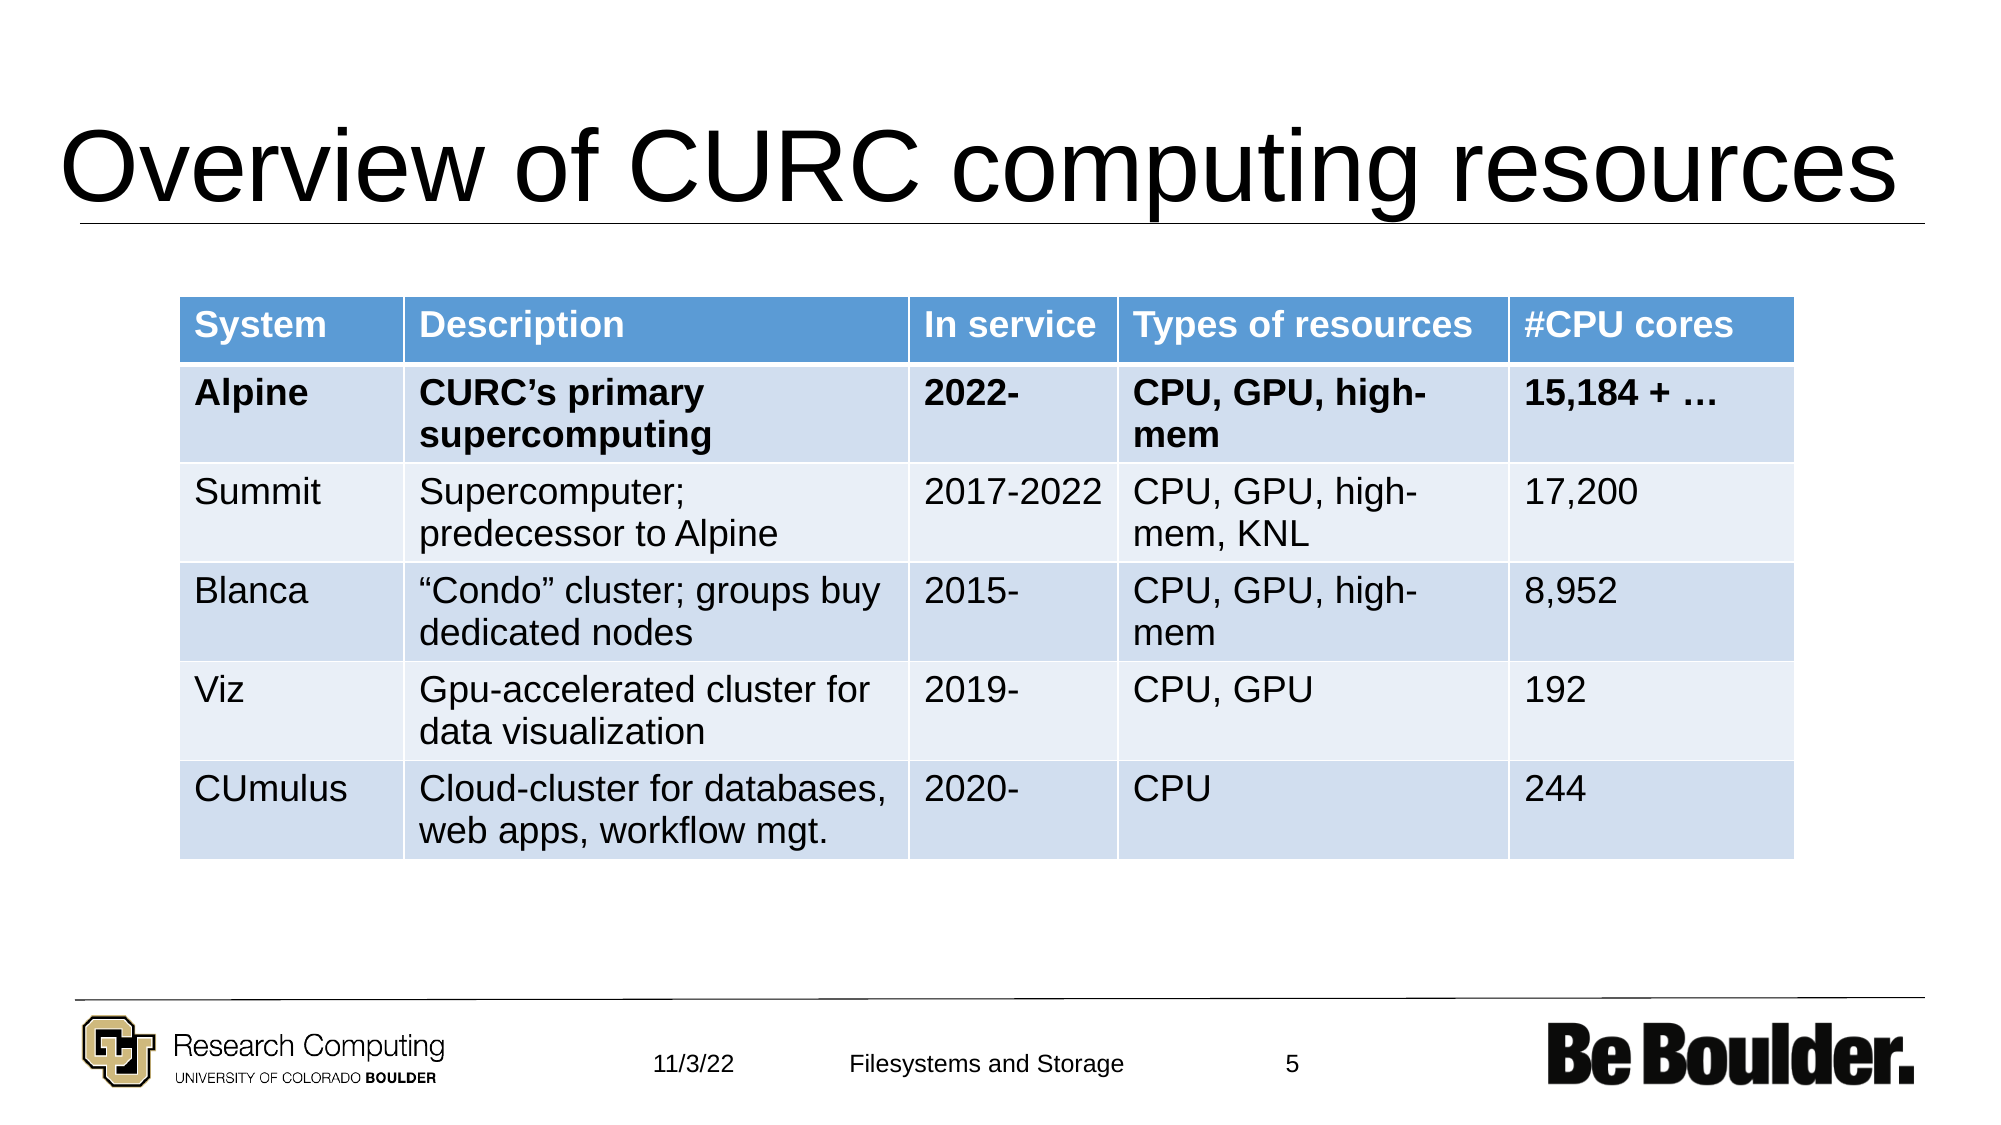

# Overview of CURC computing resources
| System | Description | In service | Types of resources | #CPU cores |
| --- | --- | --- | --- | --- |
| Alpine | CURC’s primary supercomputing | 2022- | CPU, GPU, high-mem | 15,184 + … |
| Summit | Supercomputer; predecessor to Alpine | 2017-2022 | CPU, GPU, high-mem, KNL | 17,200 |
| Blanca | “Condo” cluster; groups buy dedicated nodes | 2015- | CPU, GPU, high-mem | 8,952 |
| Viz | Gpu-accelerated cluster for data visualization | 2019- | CPU, GPU | 192 |
| CUmulus | Cloud-cluster for databases, web apps, workflow mgt. | 2020- | CPU | 244 |
11/3/22
5
Filesystems and Storage